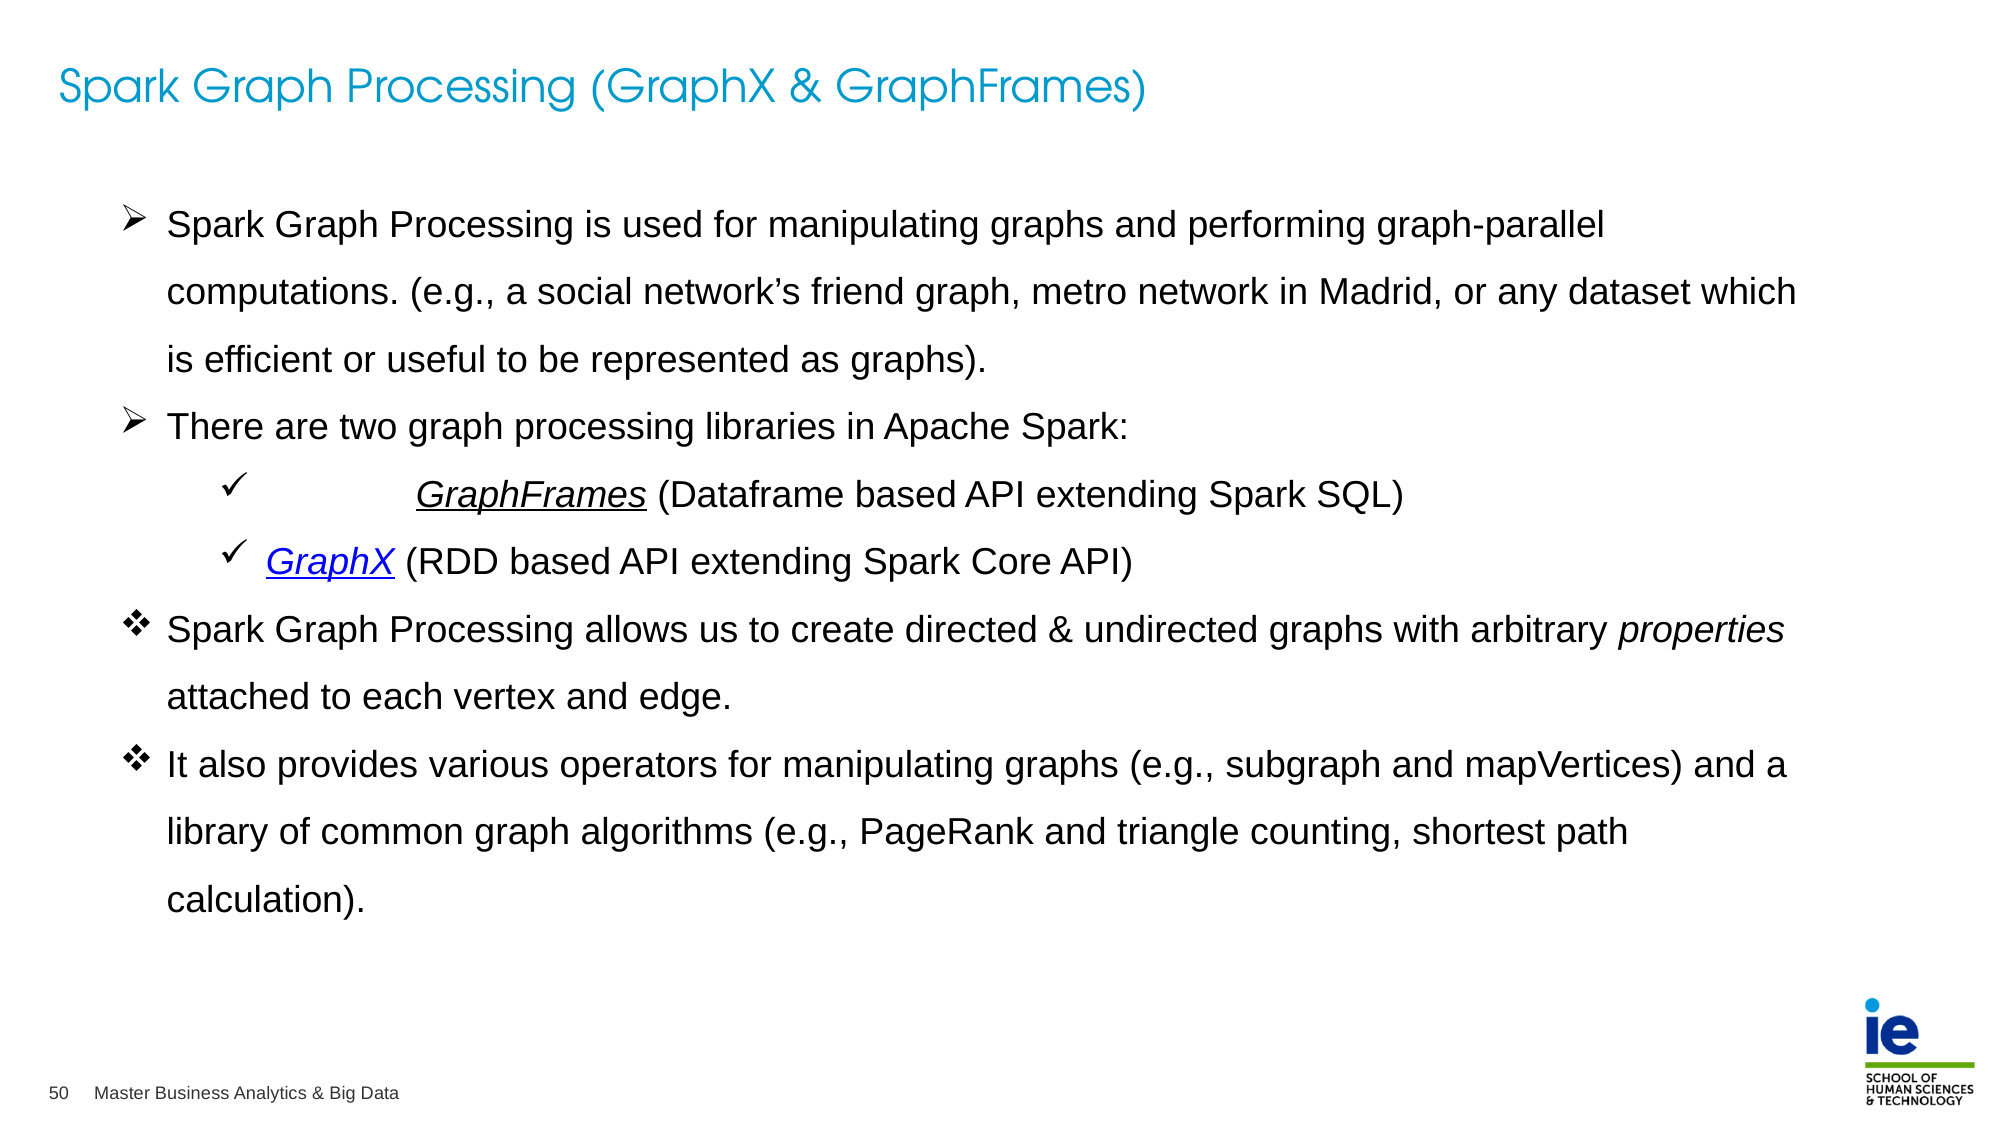

Spark Graph Processing (GraphX & GraphFrames)
Spark Graph Processing is used for manipulating graphs and performing graph-parallel computations. (e.g., a social network’s friend graph, metro network in Madrid, or any dataset which is efficient or useful to be represented as graphs).
There are two graph processing libraries in Apache Spark:
	GraphFrames (Dataframe based API extending Spark SQL)
GraphX (RDD based API extending Spark Core API)
Spark Graph Processing allows us to create directed & undirected graphs with arbitrary properties attached to each vertex and edge.
It also provides various operators for manipulating graphs (e.g., subgraph and mapVertices) and a library of common graph algorithms (e.g., PageRank and triangle counting, shortest path calculation).